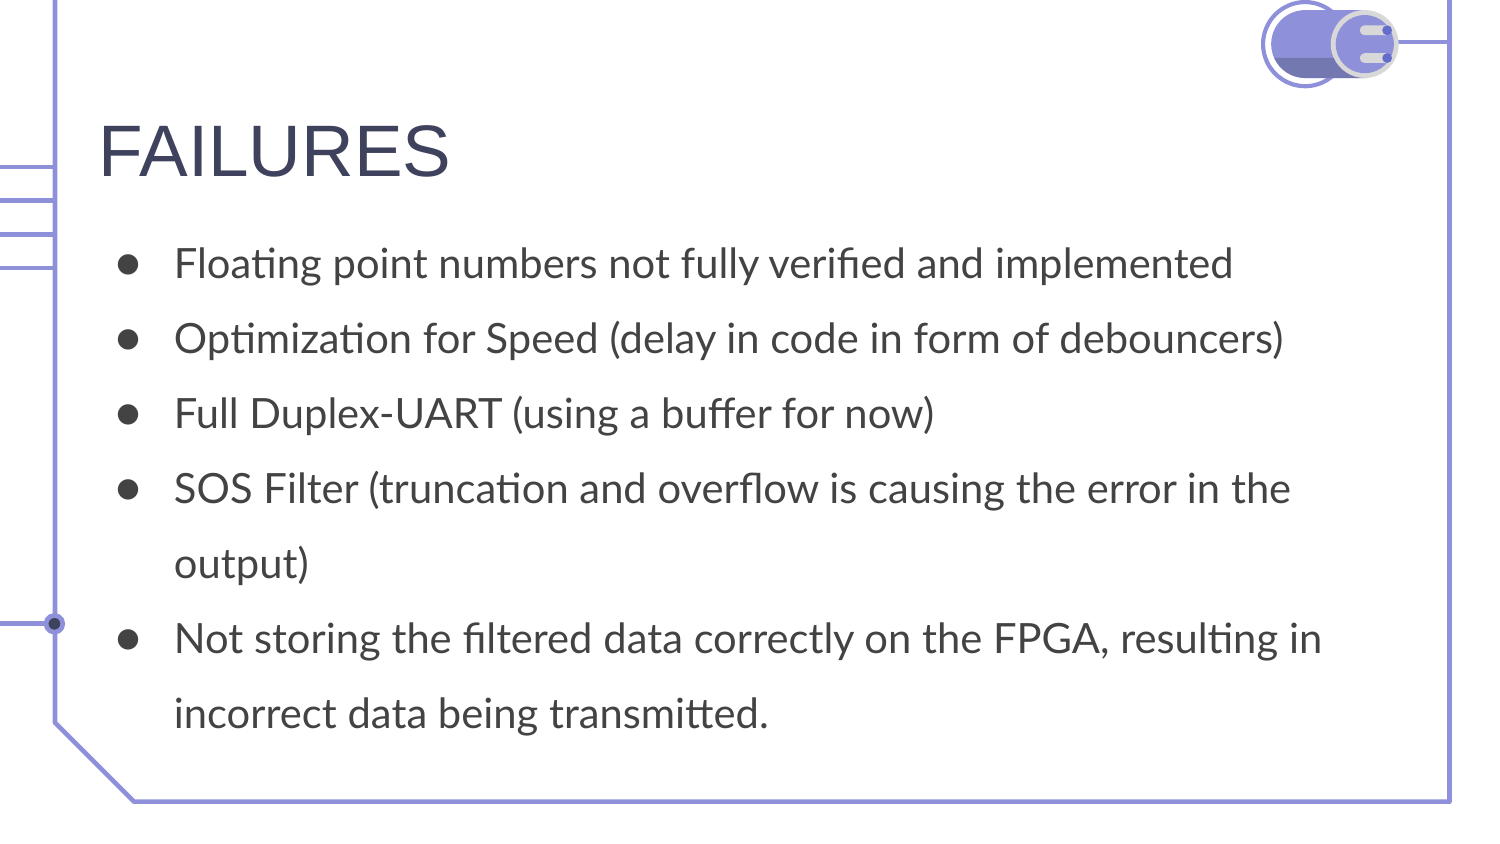

# FAILURES
Floating point numbers not fully verified and implemented
Optimization for Speed (delay in code in form of debouncers)
Full Duplex-UART (using a buffer for now)
SOS Filter (truncation and overflow is causing the error in the output)
Not storing the filtered data correctly on the FPGA, resulting in incorrect data being transmitted.